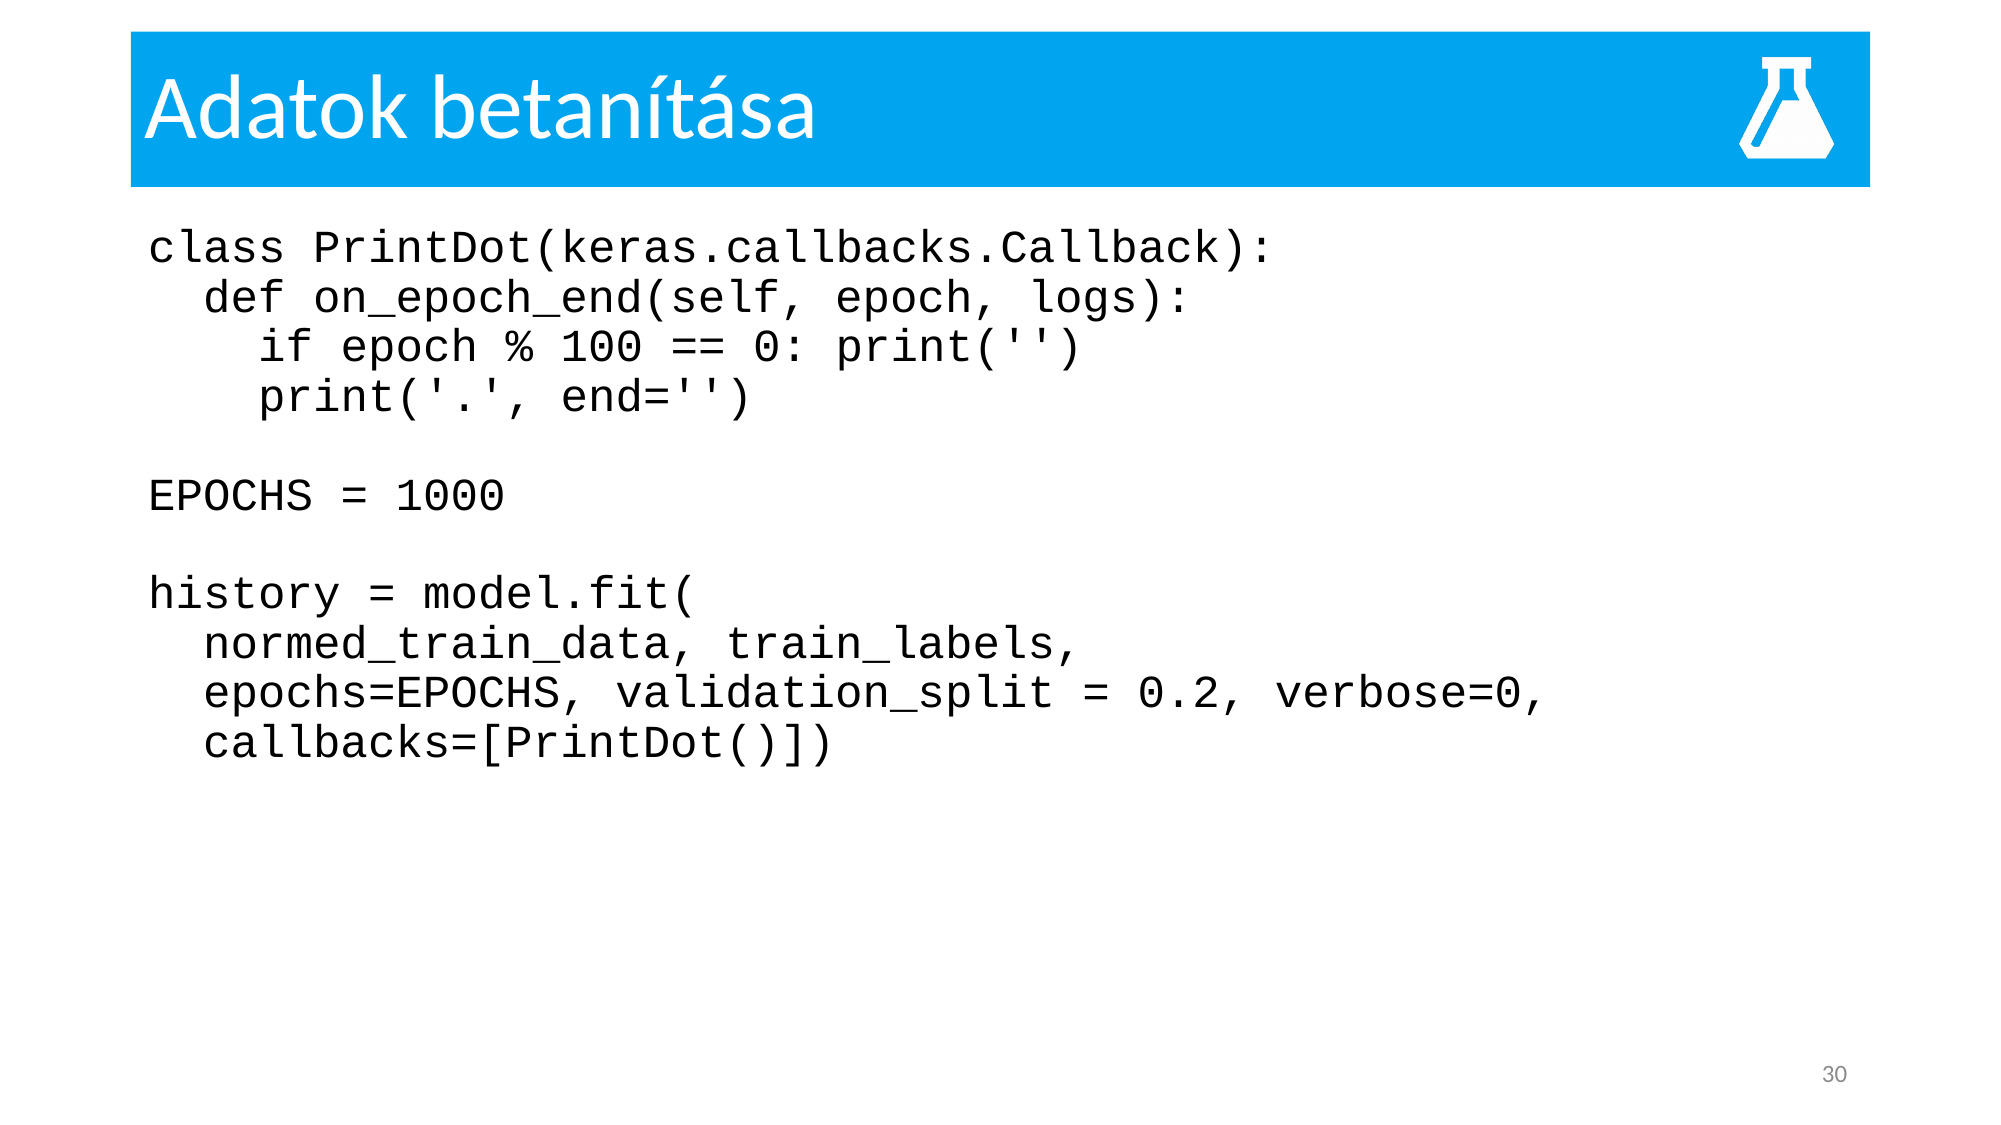

# Adatok betanítása
class PrintDot(keras.callbacks.Callback):
  def on_epoch_end(self, epoch, logs):
    if epoch % 100 == 0: print('')
    print('.', end='')

EPOCHS = 1000

history = model.fit(
  normed_train_data, train_labels,
  epochs=EPOCHS, validation_split = 0.2, verbose=0,
  callbacks=[PrintDot()])

30